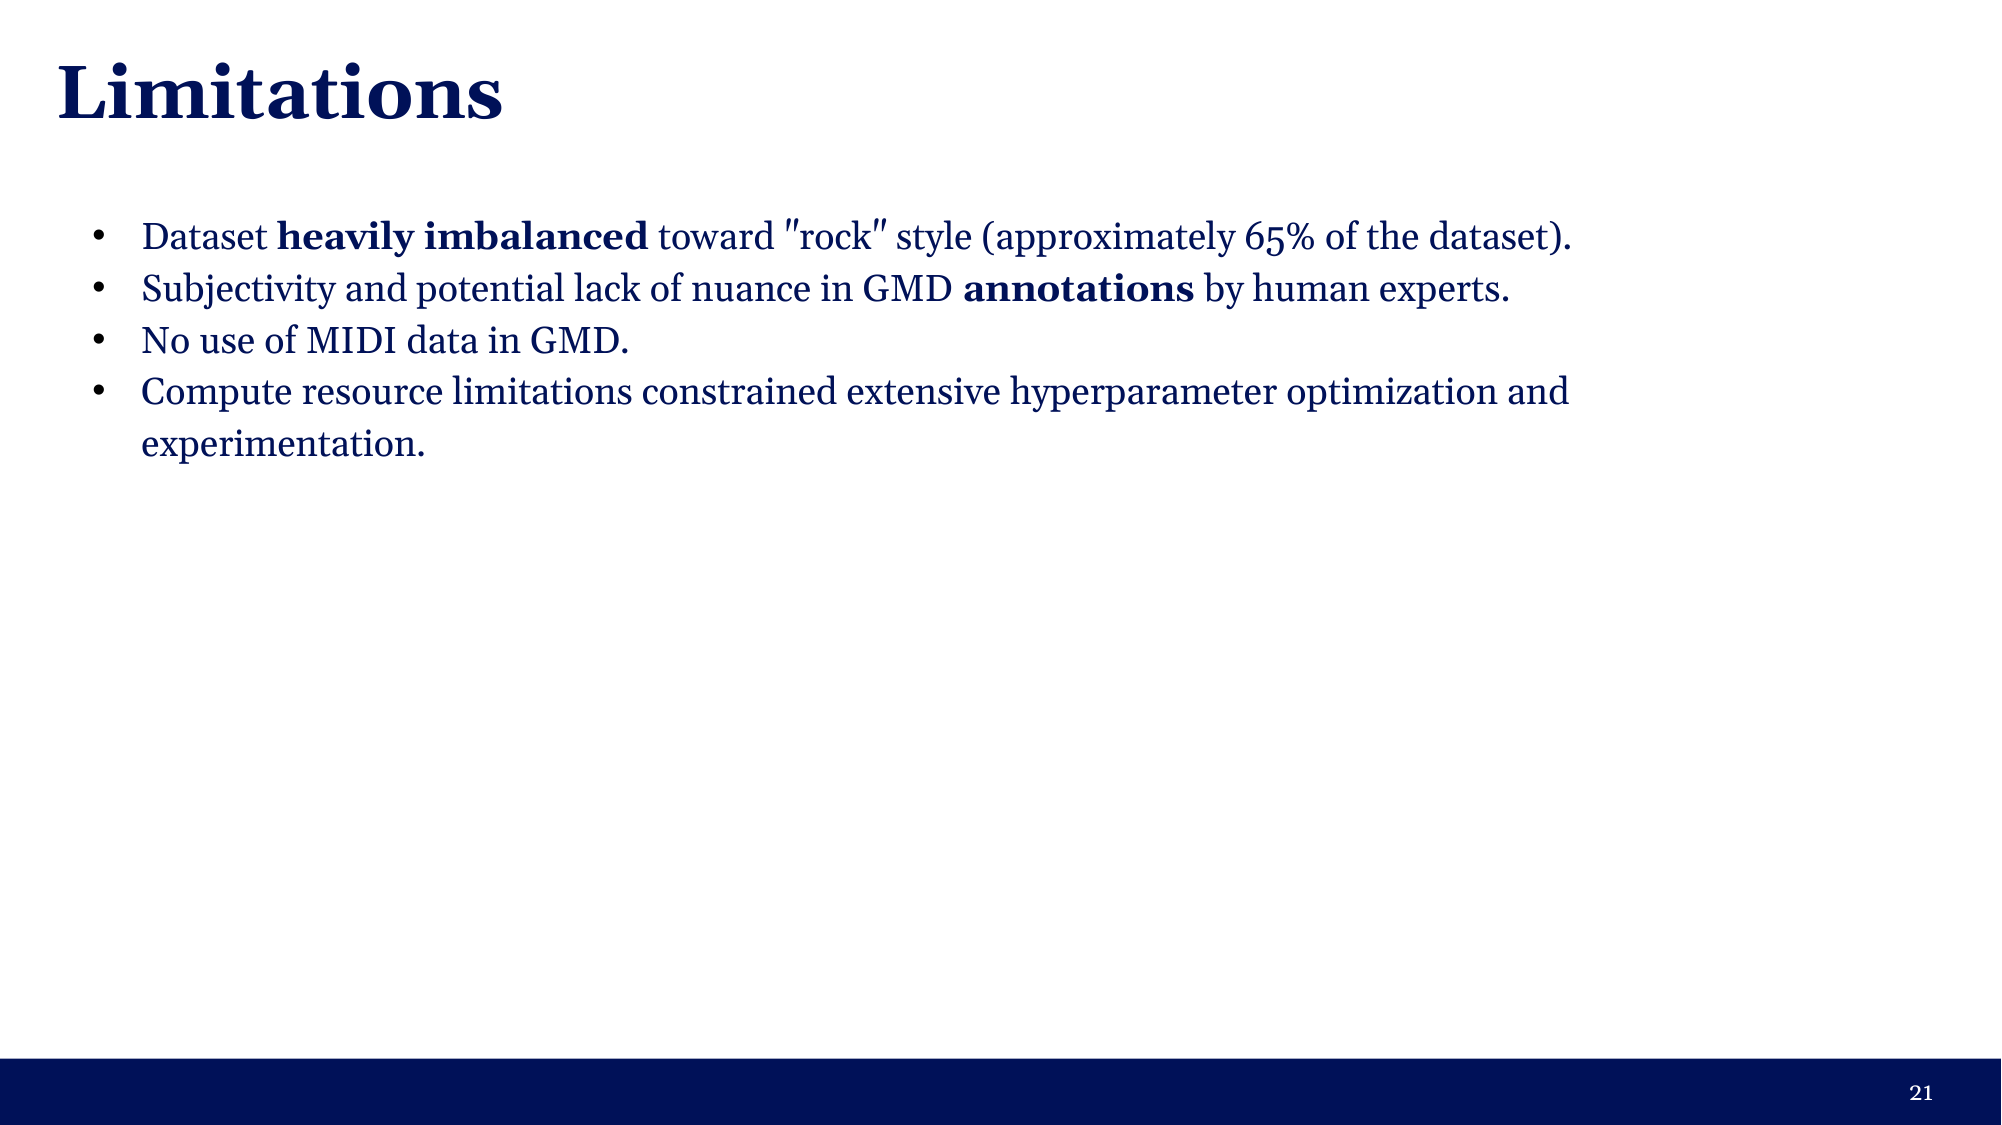

# Limitations

Dataset heavily imbalanced toward "rock" style (approximately 65% of the dataset).
Subjectivity and potential lack of nuance in GMD annotations by human experts.
No use of MIDI data in GMD.
Compute resource limitations constrained extensive hyperparameter optimization and experimentation.

21